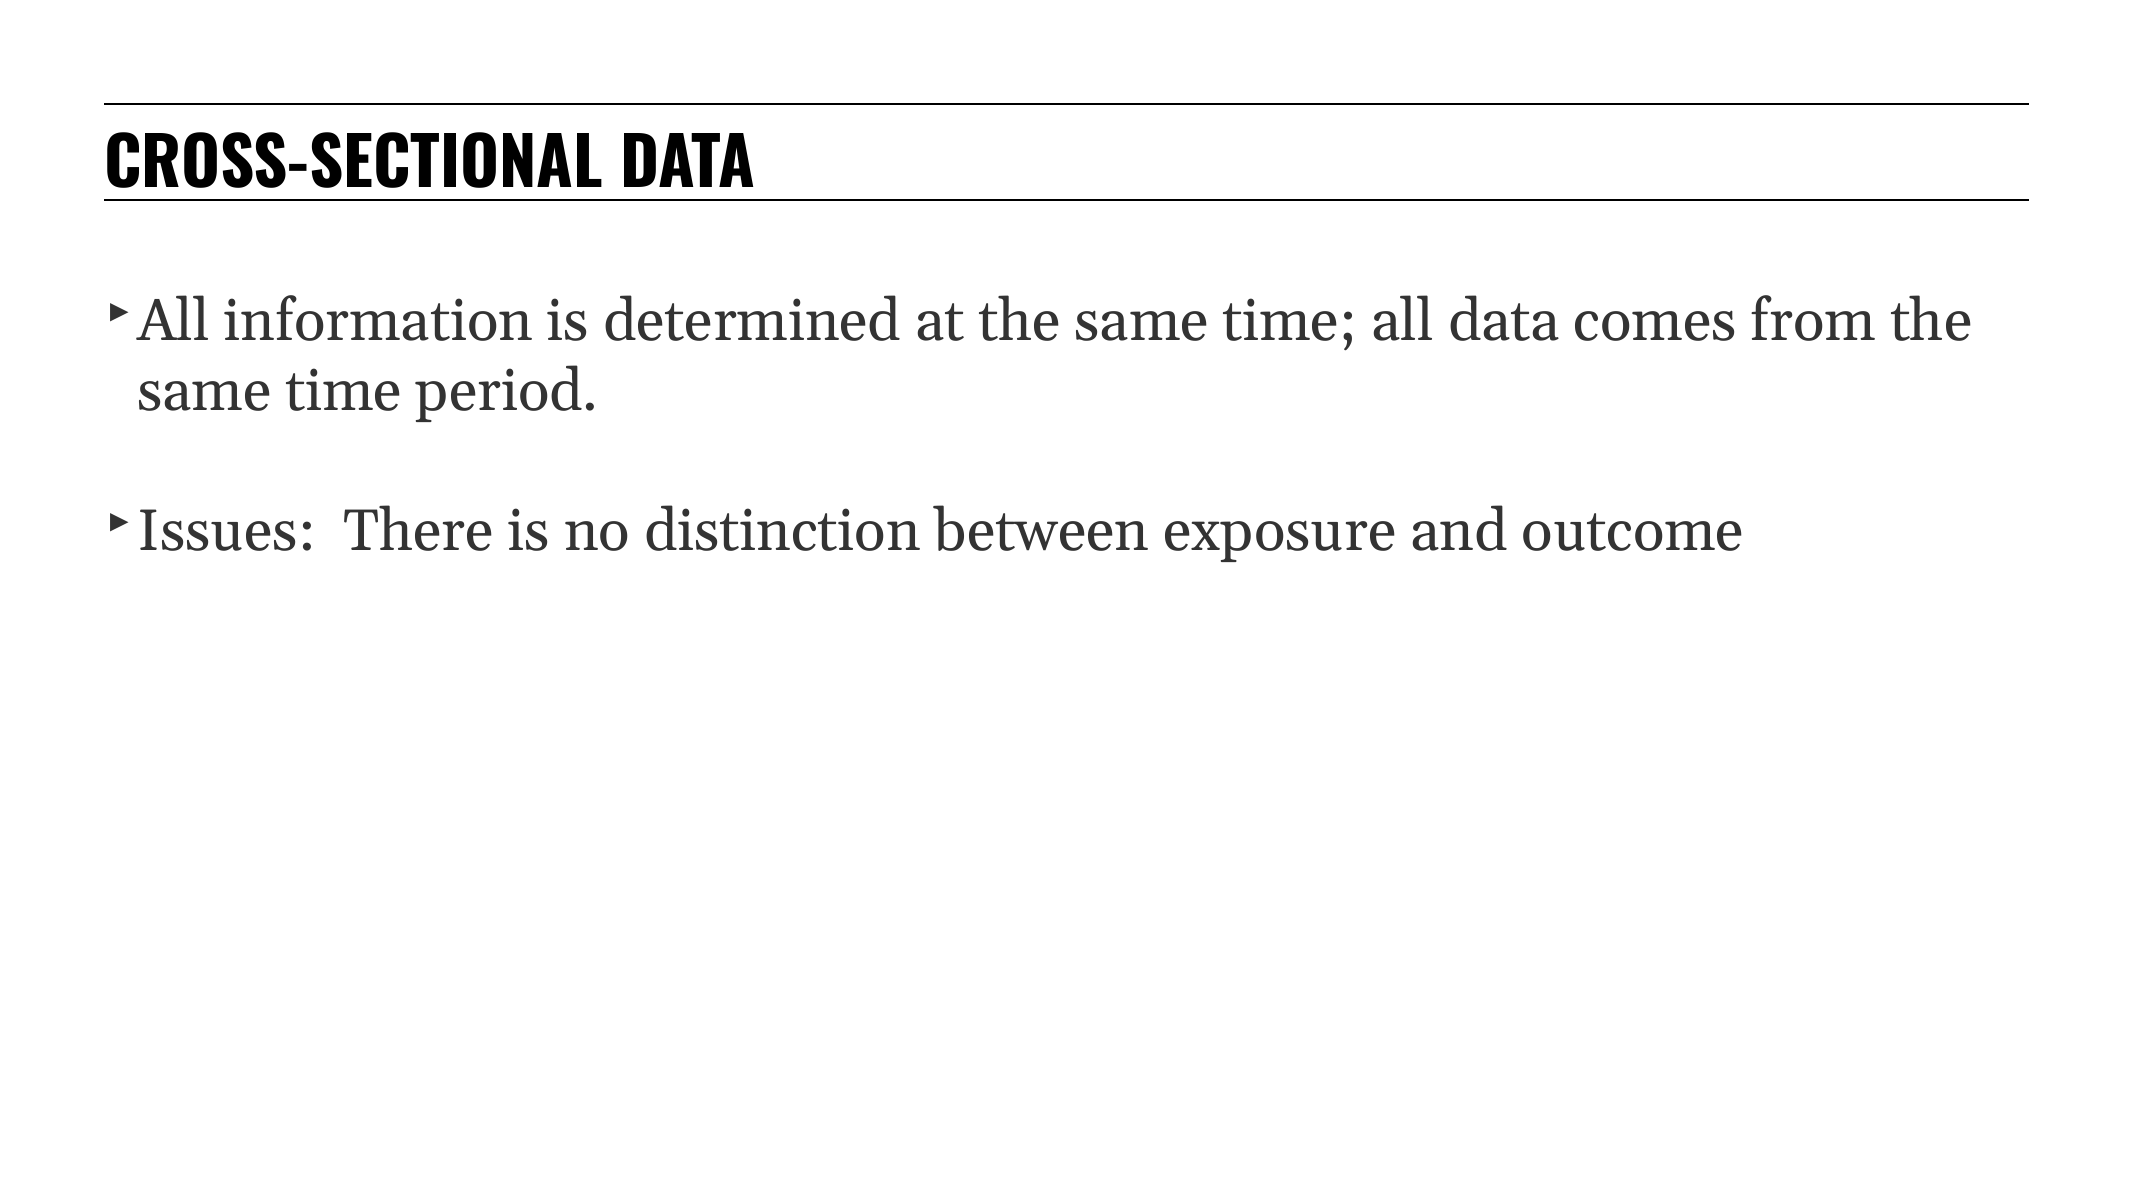

CROSS-SECTIONAL DATA

All information is determined at the same time; all data comes from the same time period.

Issues:  There is no distinction between exposure and outcome